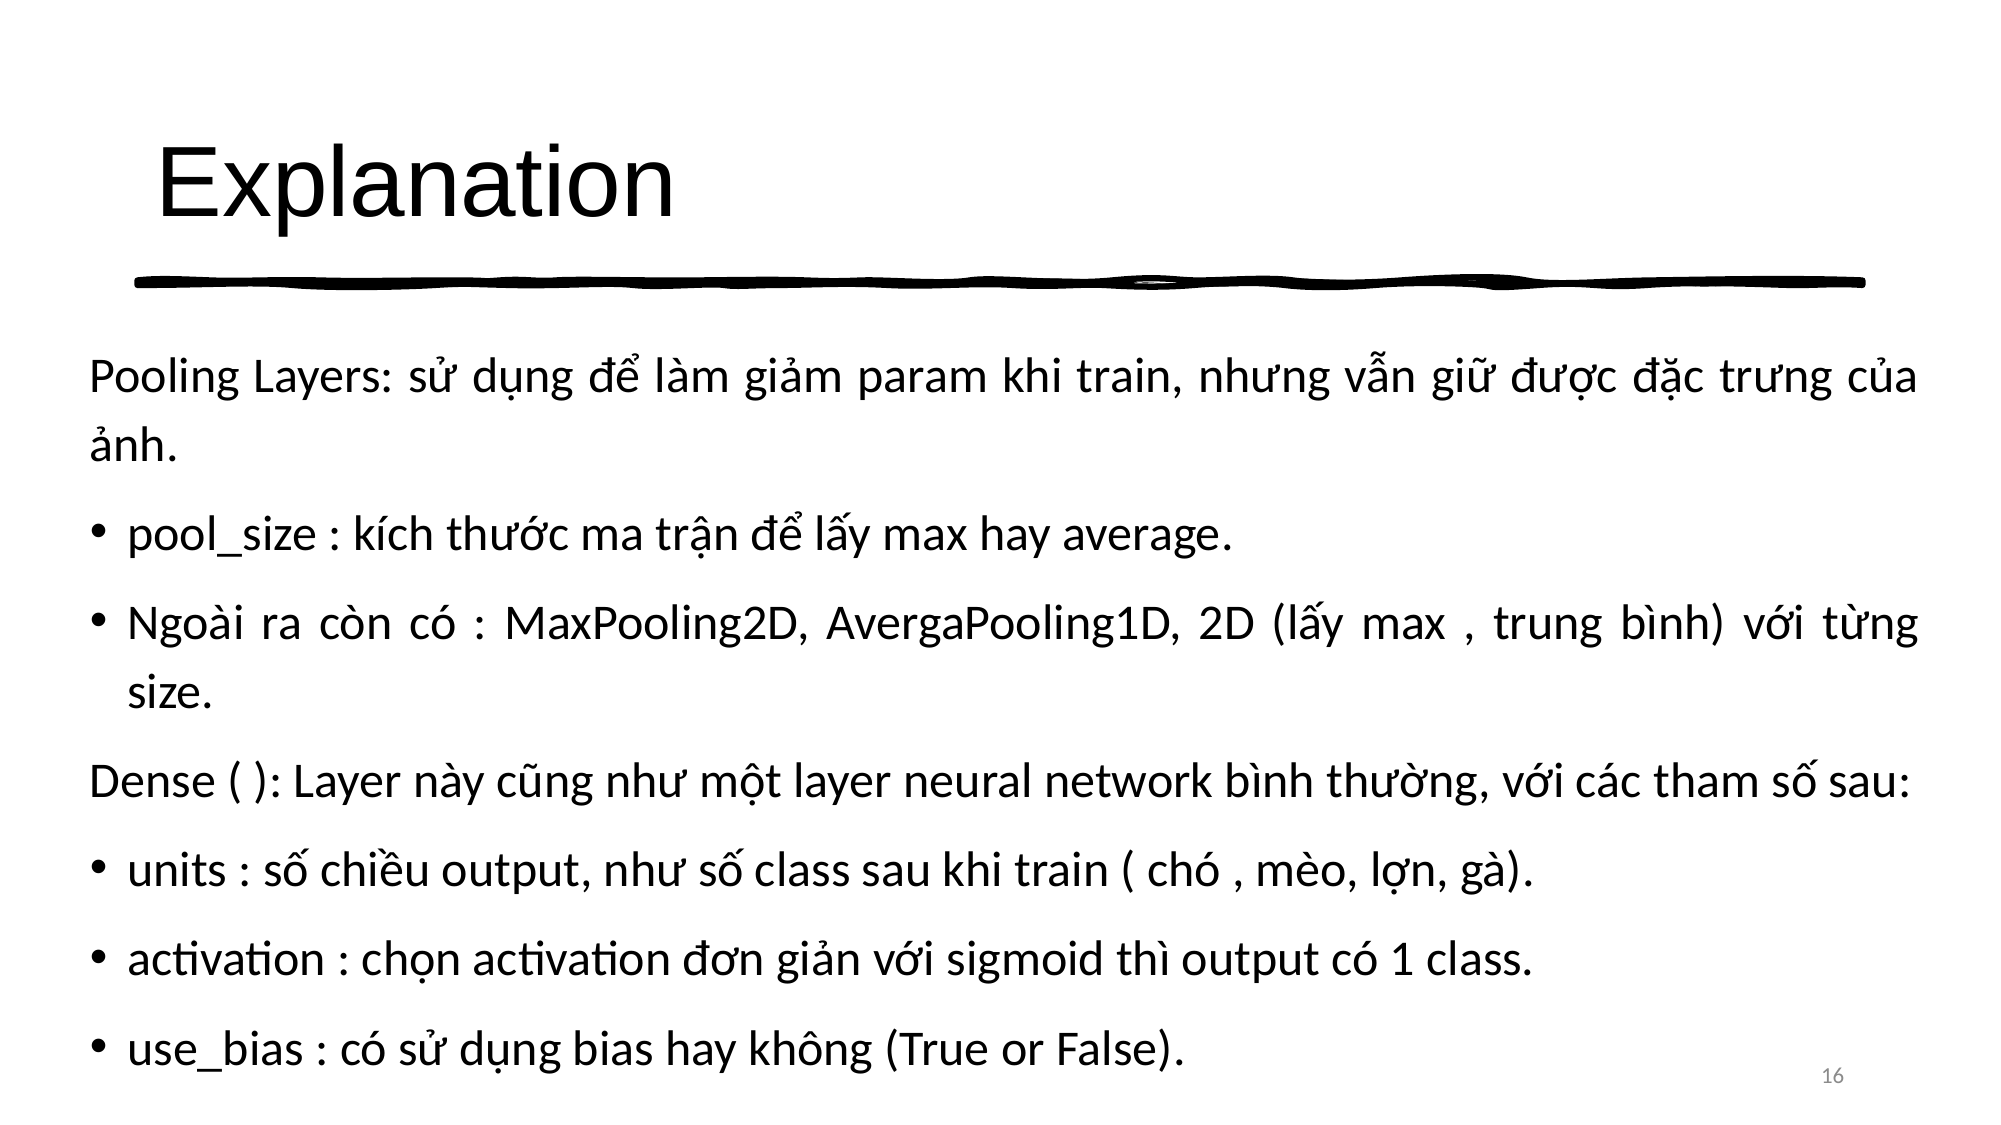

# Explanation
Pooling Layers: sử dụng để làm giảm param khi train, nhưng vẫn giữ được đặc trưng của ảnh.
pool_size : kích thước ma trận để lấy max hay average.
Ngoài ra còn có : MaxPooling2D, AvergaPooling1D, 2D (lấy max , trung bình) với từng size.
Dense ( ): Layer này cũng như một layer neural network bình thường, với các tham số sau:
units : số chiều output, như số class sau khi train ( chó , mèo, lợn, gà).
activation : chọn activation đơn giản với sigmoid thì output có 1 class.
use_bias : có sử dụng bias hay không (True or False).

16